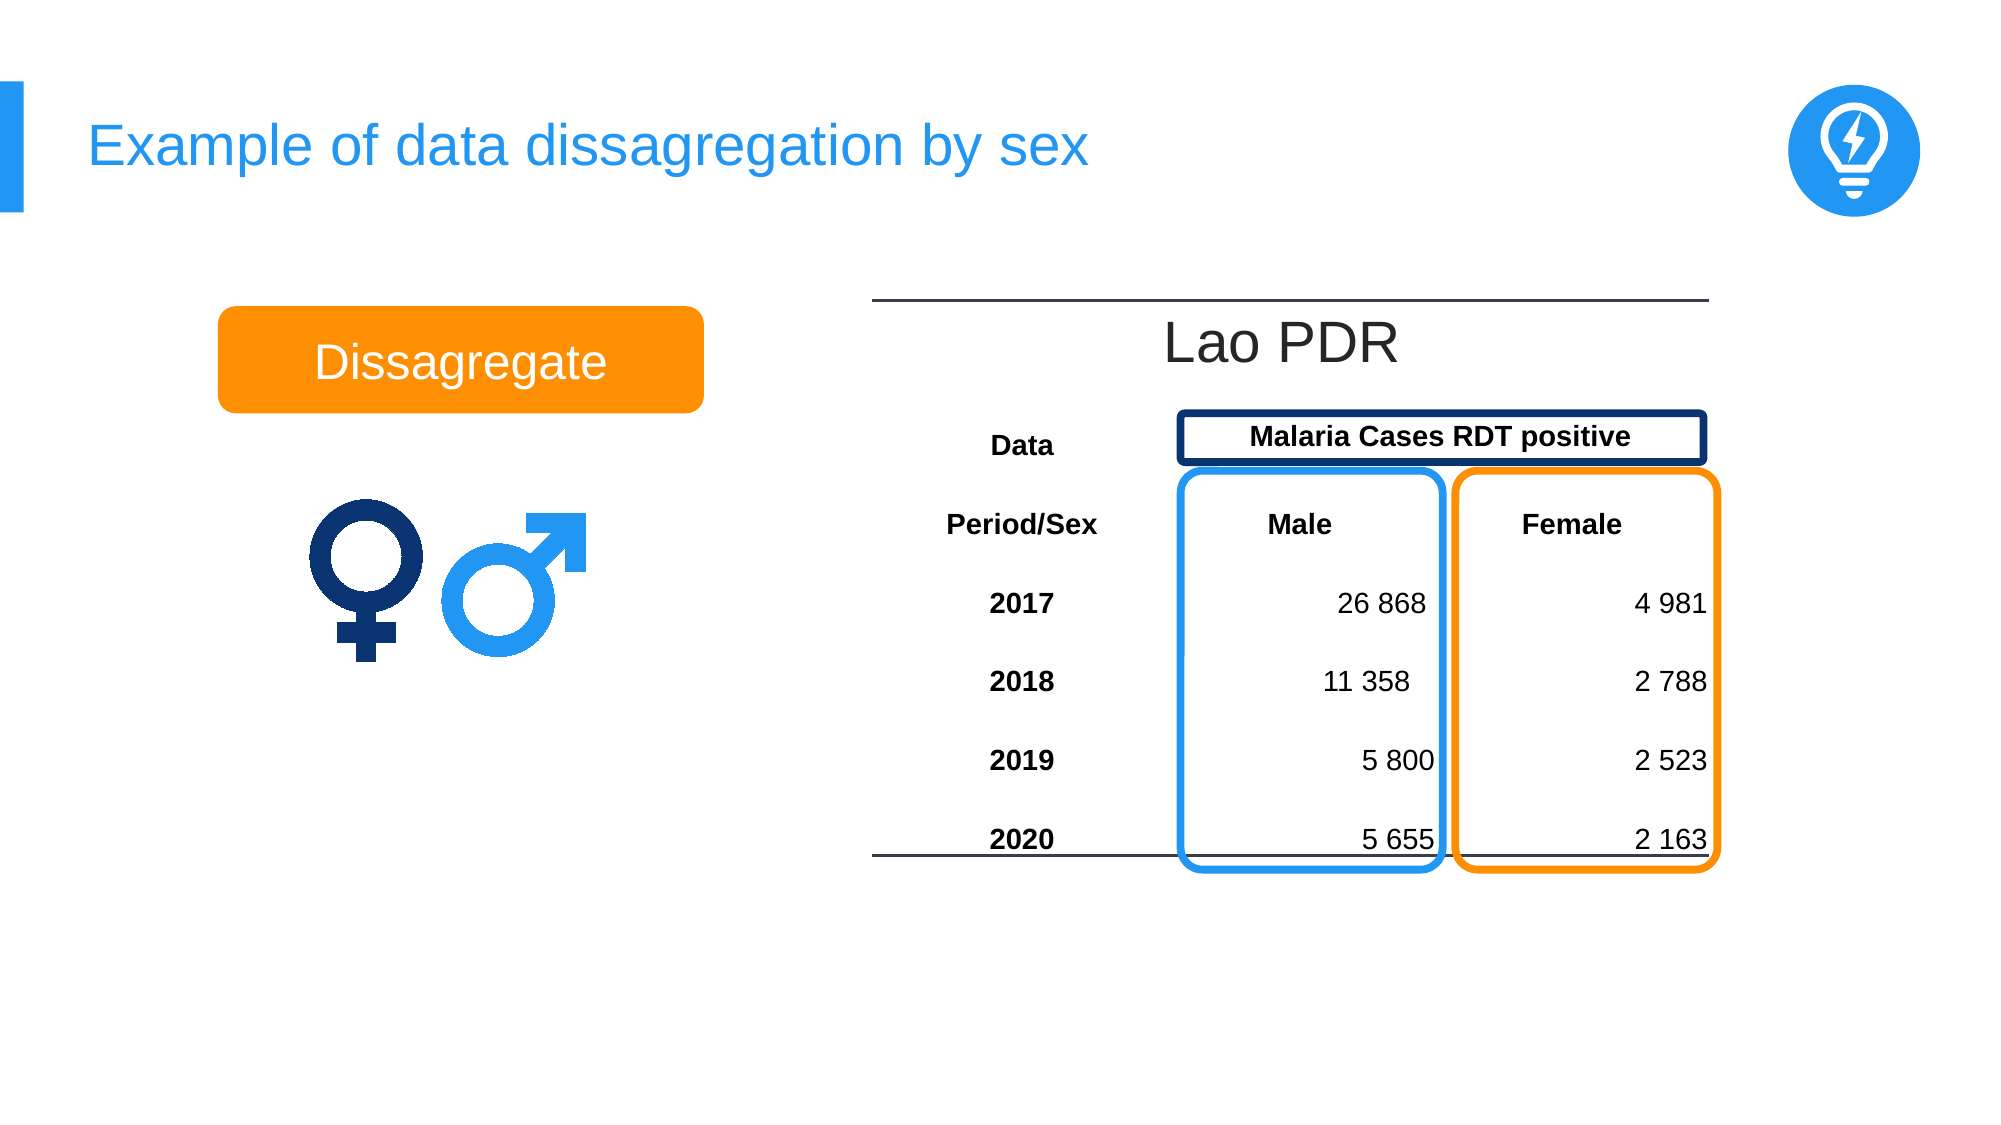

# Example of data dissagregation by sex
| Lao PDR |  |  |
| --- | --- | --- |
| Data | Malaria Cases RDT positive |  |
| Period/Sex | Male | Female |
| 2017 | 26 868 | 4 981 |
| 2018 | 11 358 | 2 788 |
| 2019 | 5 800 | 2 523 |
| 2020 | 5 655 | 2 163 |
Dissagregate